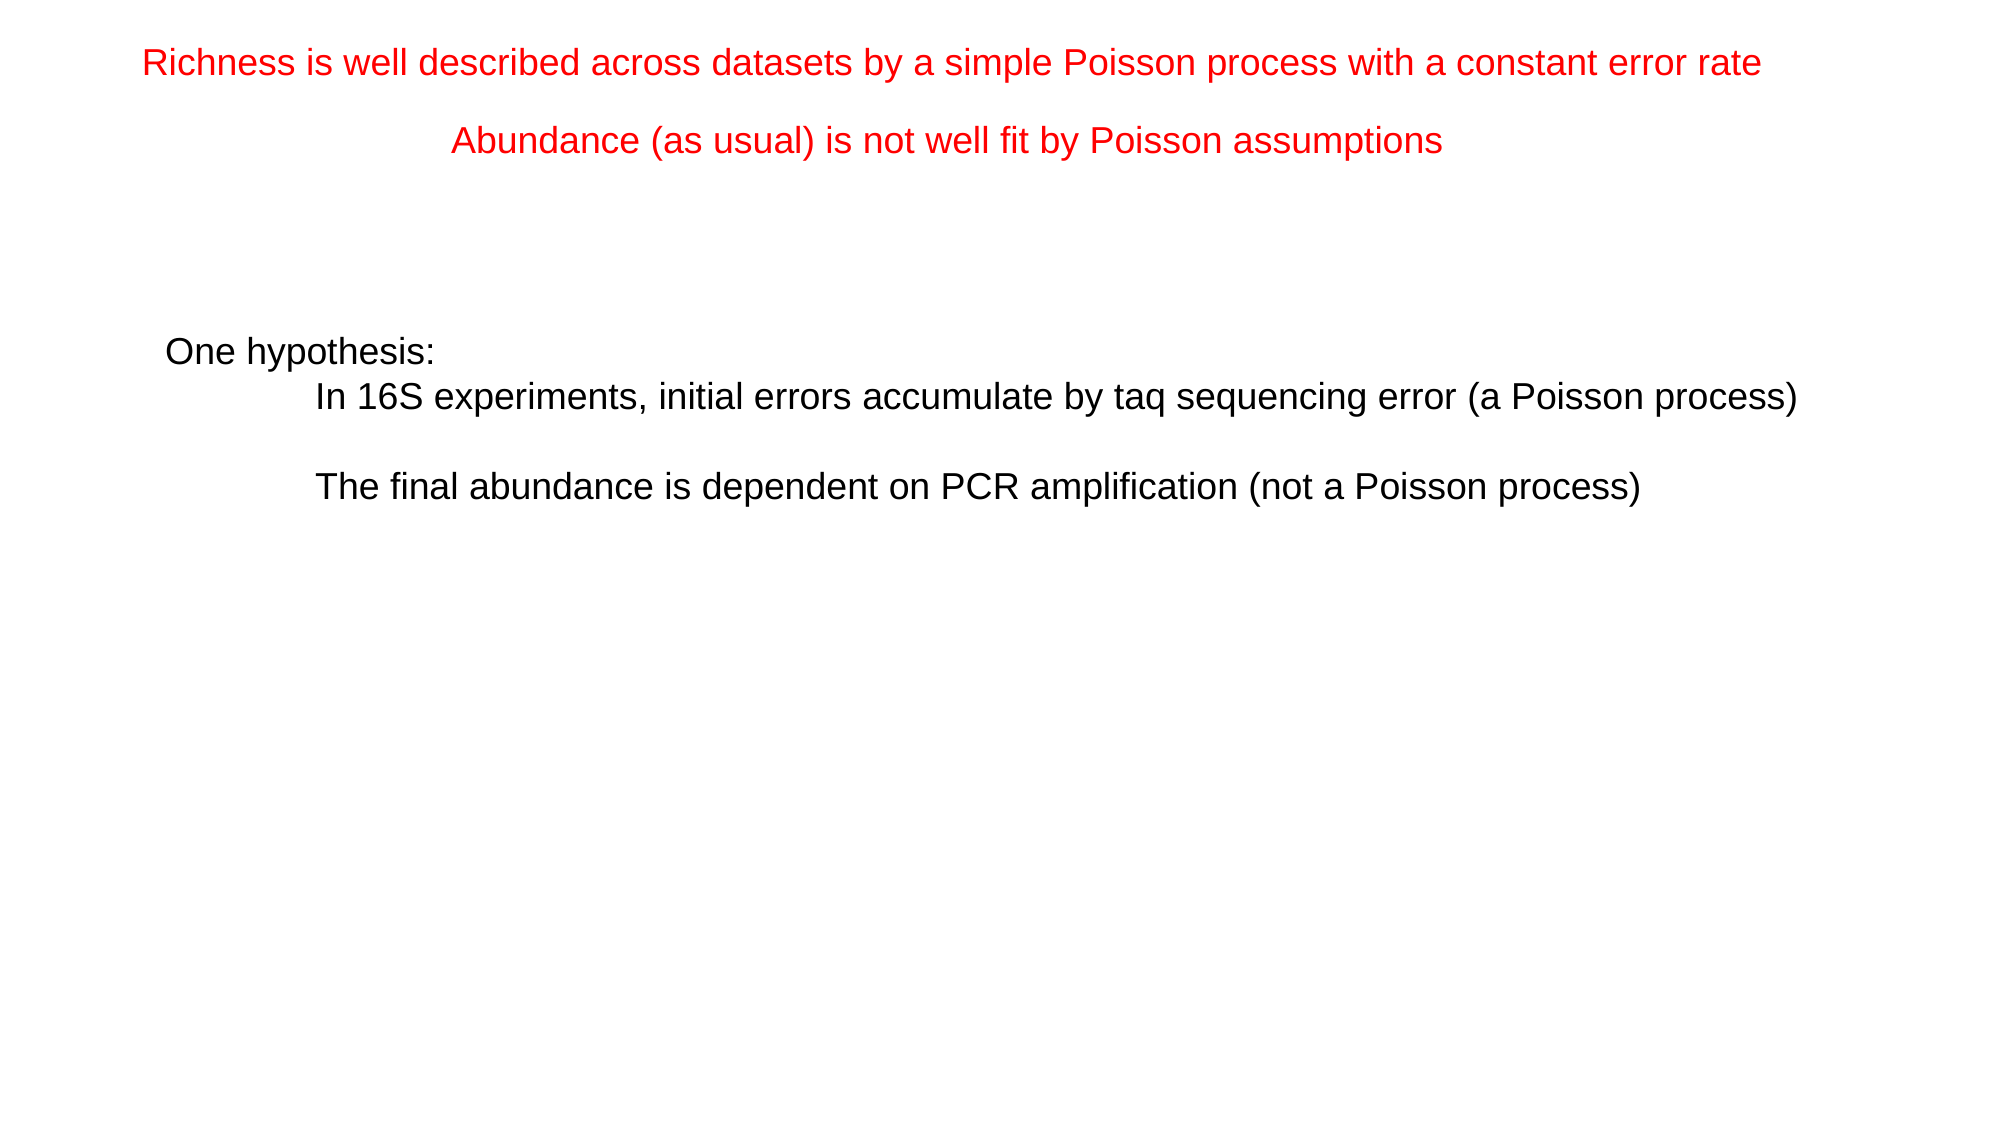

Richness is well described across datasets by a simple Poisson process with a constant error rate
Abundance (as usual) is not well fit by Poisson assumptions
One hypothesis:
	In 16S experiments, initial errors accumulate by taq sequencing error (a Poisson process)

	The final abundance is dependent on PCR amplification (not a Poisson process)